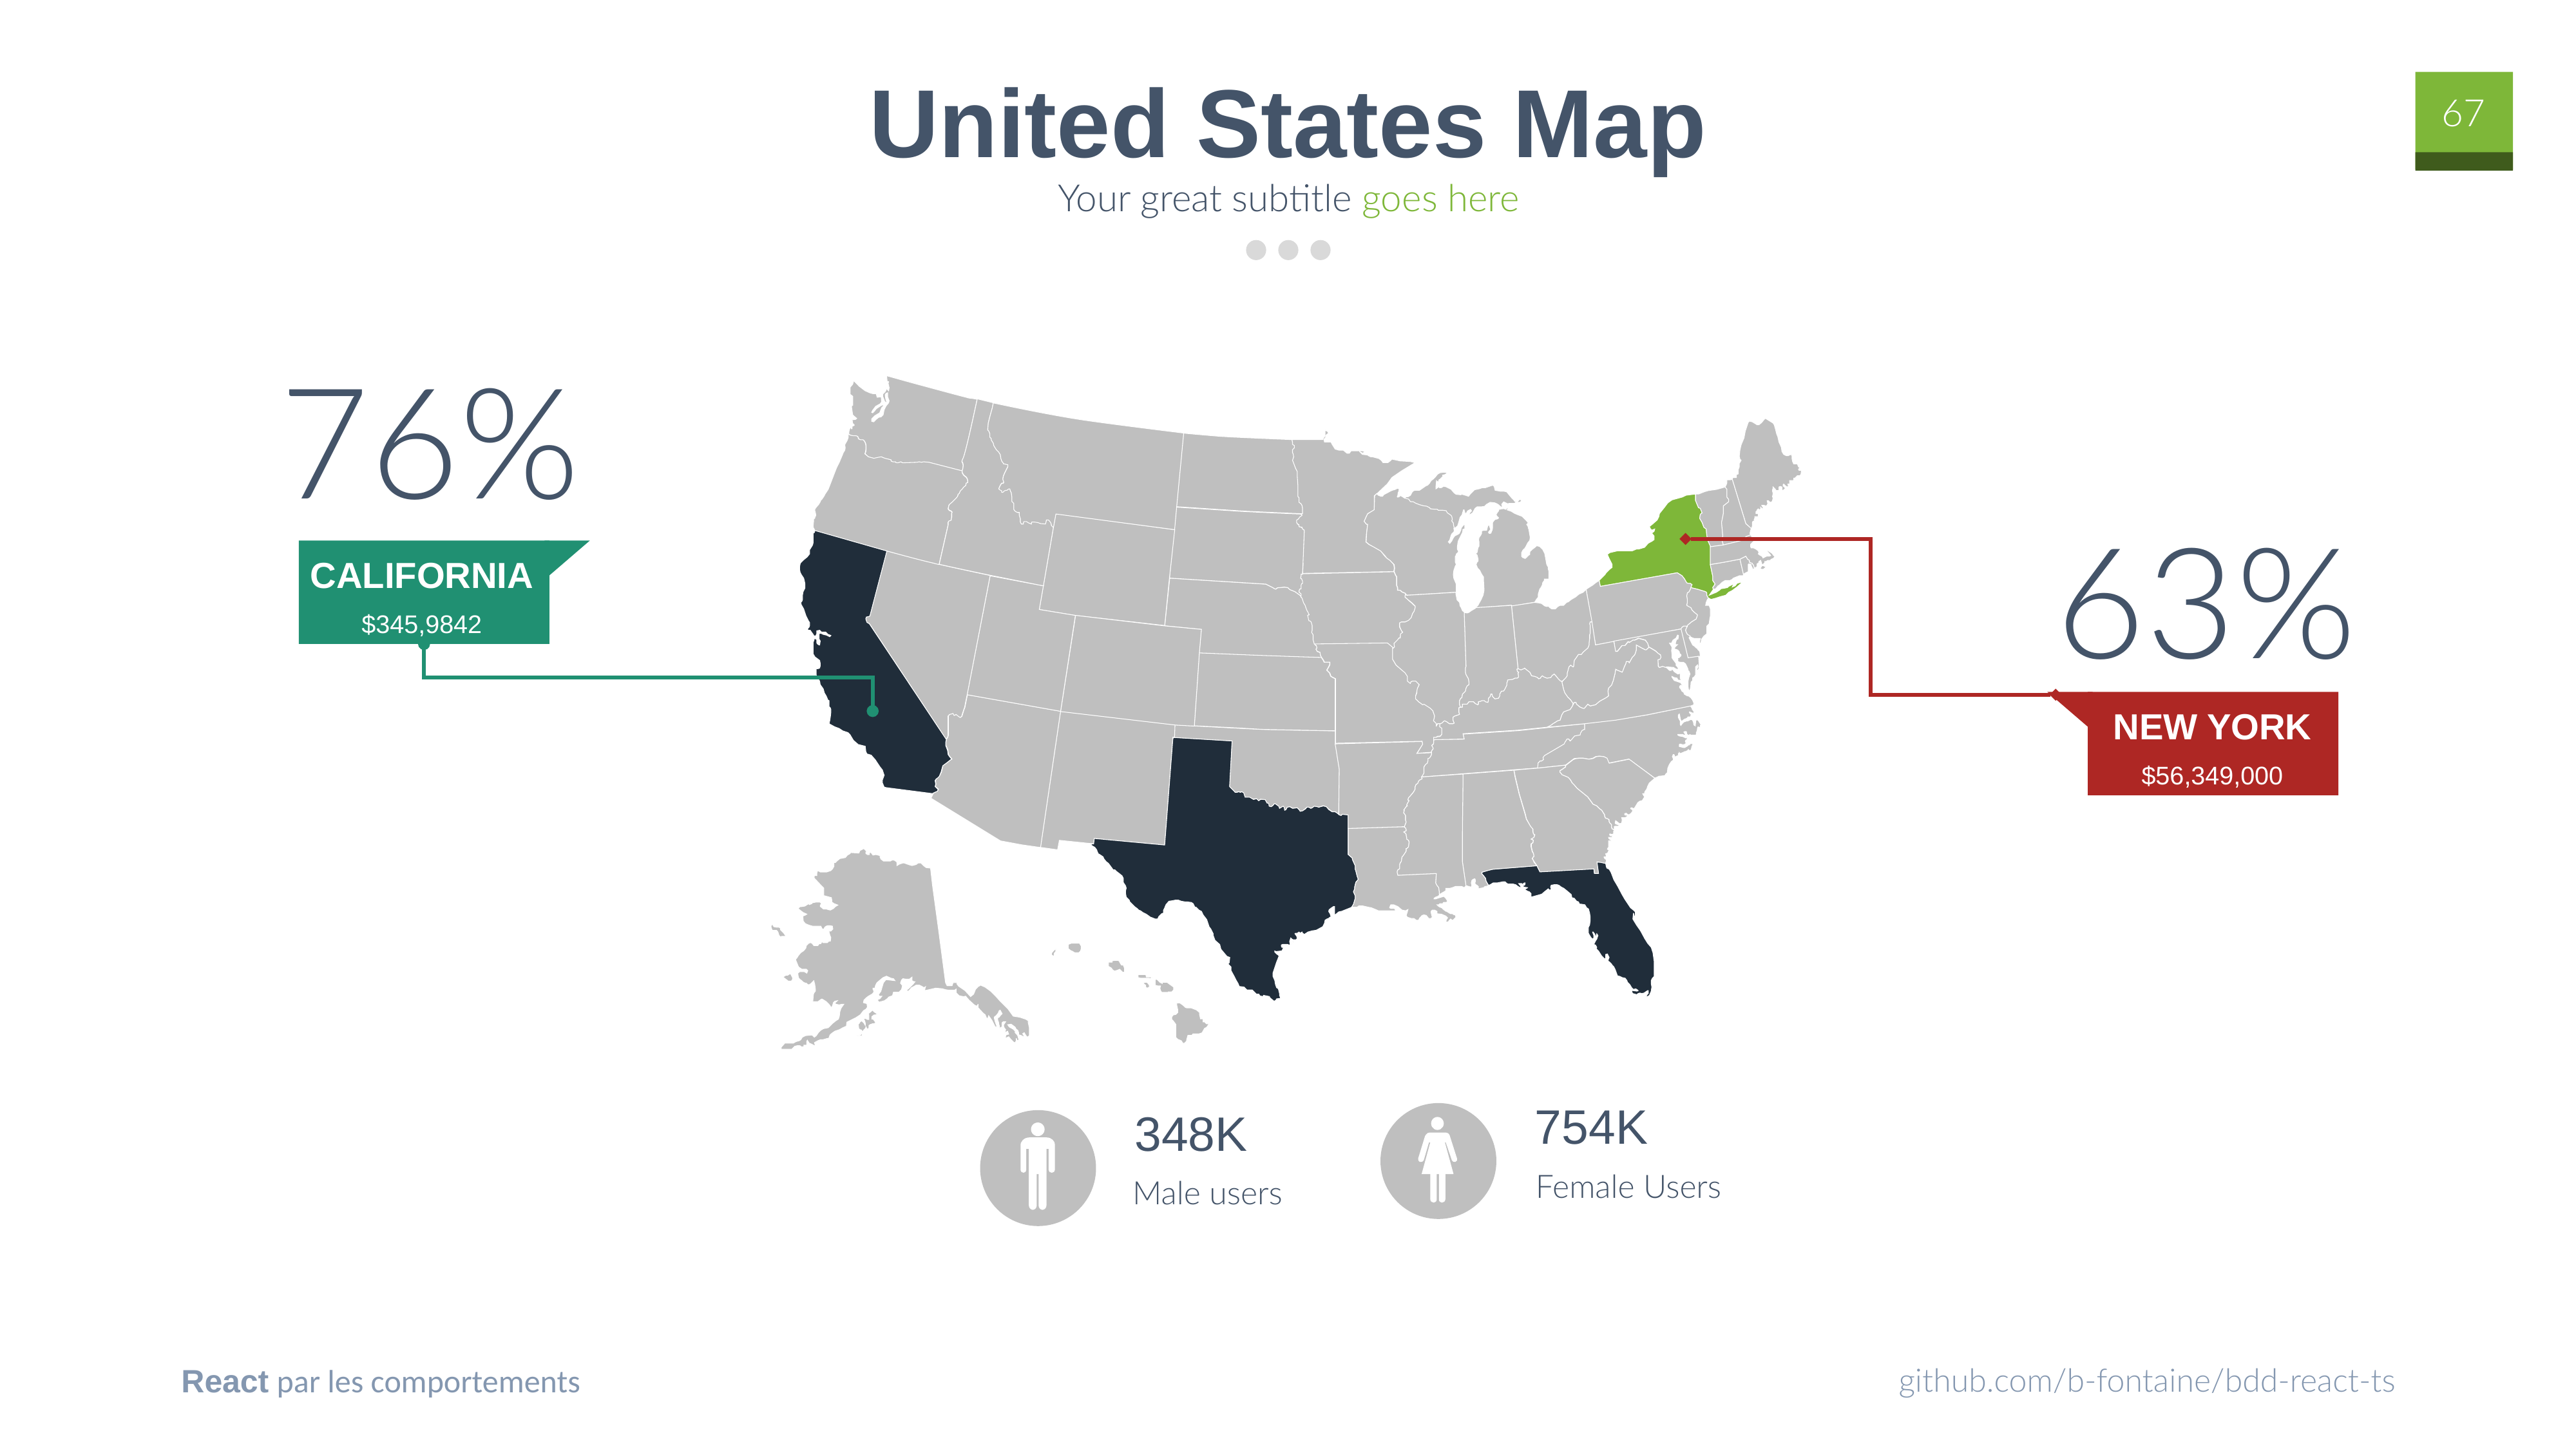

United States Map
Your great subtitle goes here

76%

63%

CALIFORNIA
$345,9842

NEW YORK
$56,349,000
754K

348K

Female Users
Male users